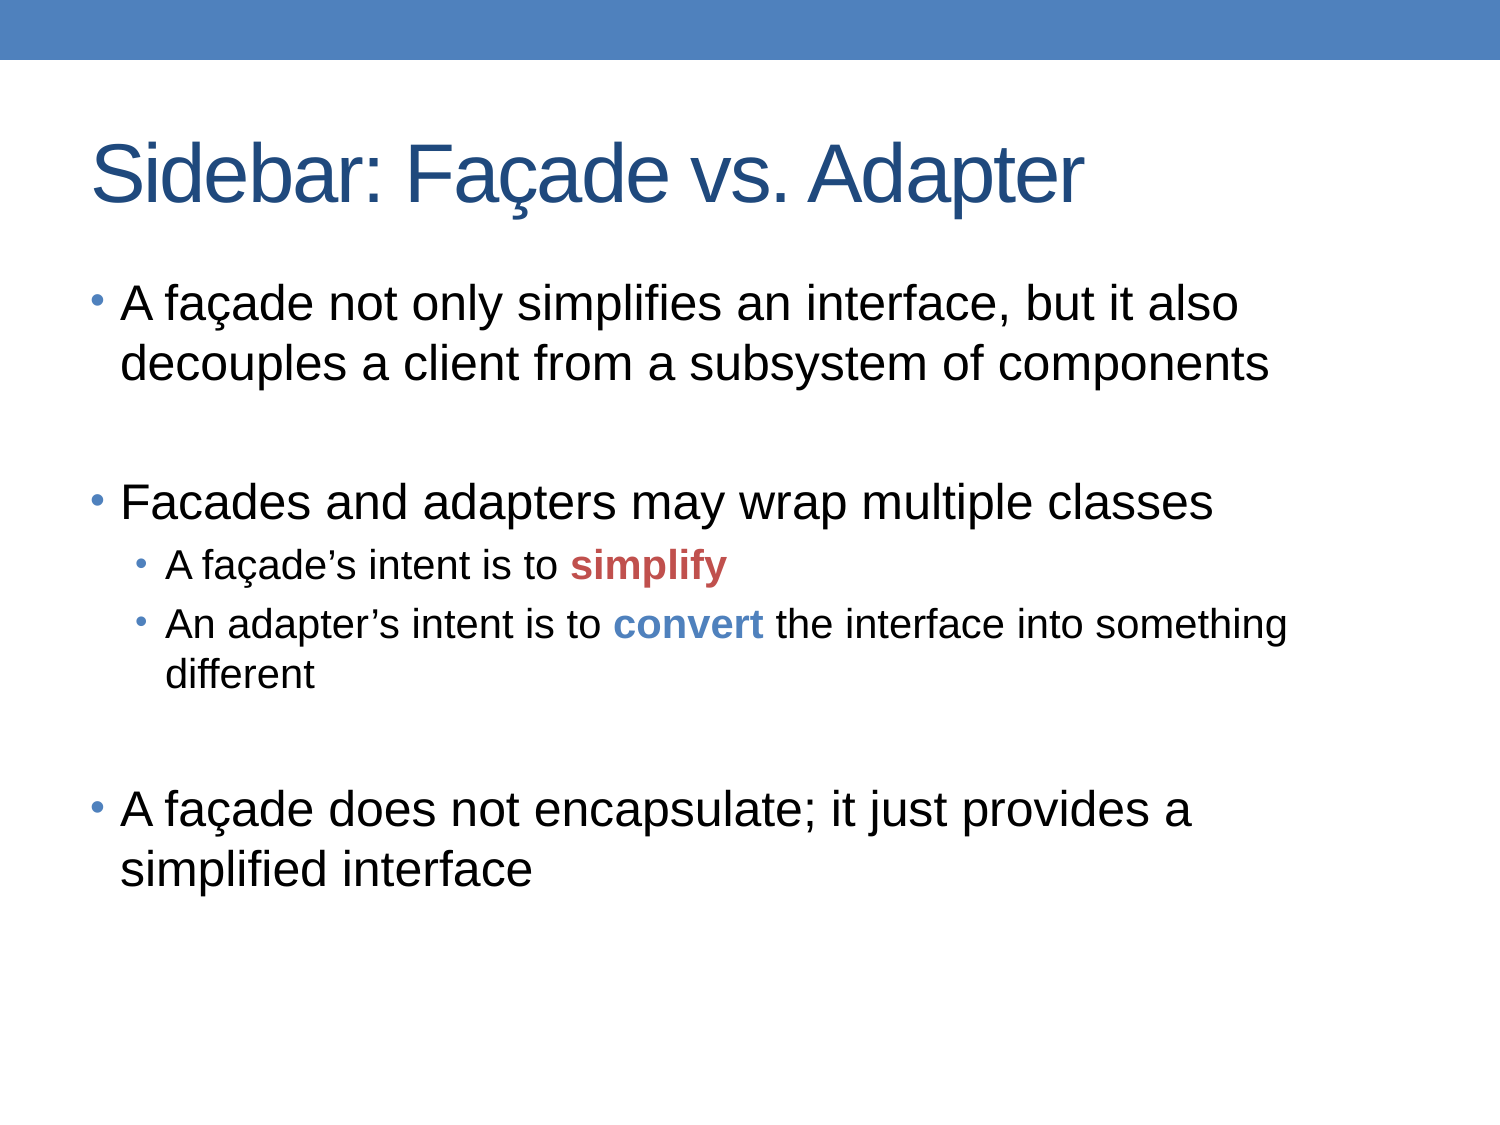

61
# Sidebar: Façade vs. Adapter
A façade not only simplifies an interface, but it also decouples a client from a subsystem of components

Facades and adapters may wrap multiple classes
A façade’s intent is to simplify
An adapter’s intent is to convert the interface into something different

A façade does not encapsulate; it just provides a simplified interface